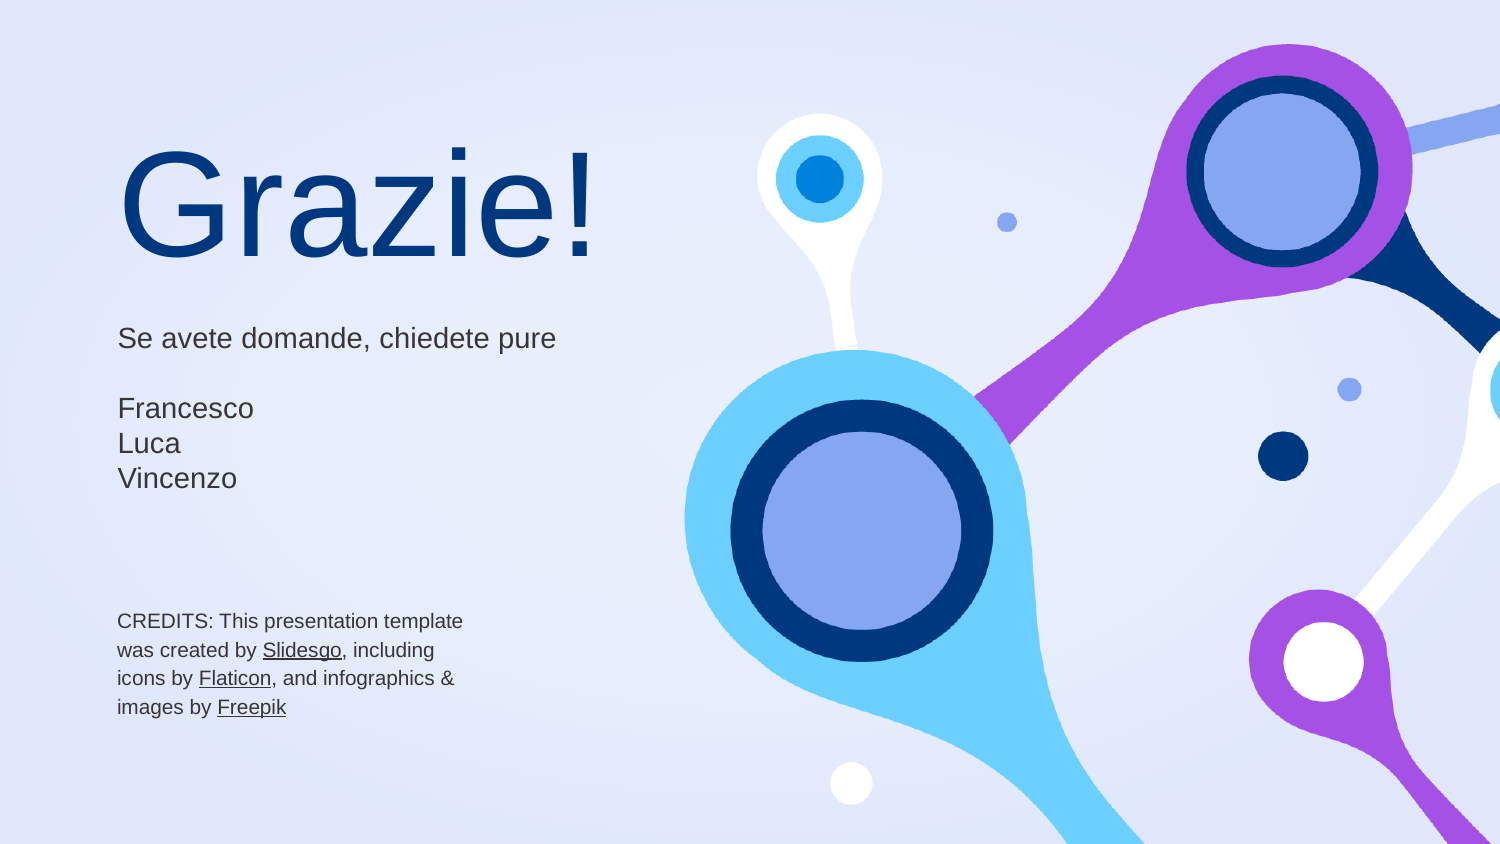

# Grazie!
Se avete domande, chiedete pure

Francesco
Luca
Vincenzo